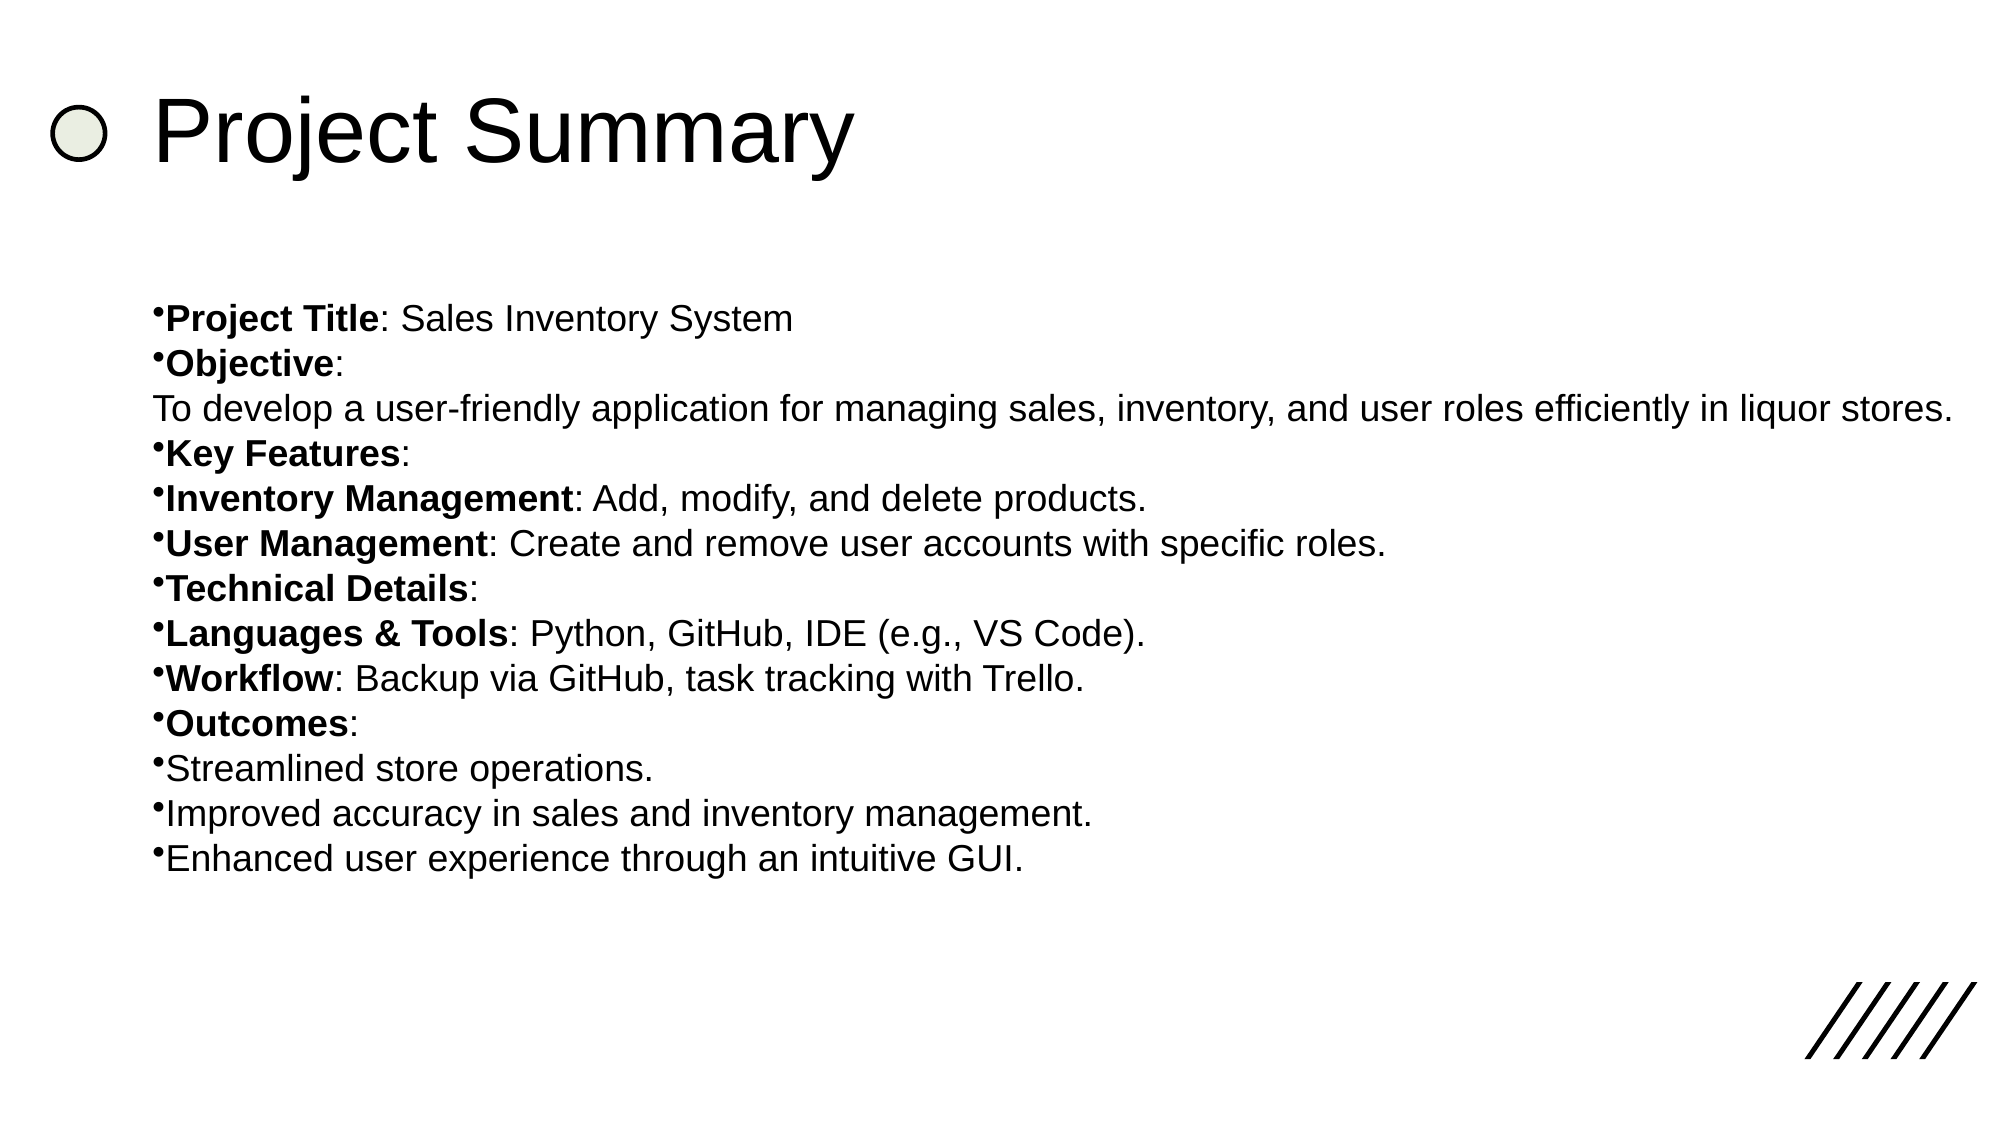

# Project Summary
Project Title: Sales Inventory System
Objective:
To develop a user-friendly application for managing sales, inventory, and user roles efficiently in liquor stores.
Key Features:
Inventory Management: Add, modify, and delete products.
User Management: Create and remove user accounts with specific roles.
Technical Details:
Languages & Tools: Python, GitHub, IDE (e.g., VS Code).
Workflow: Backup via GitHub, task tracking with Trello.
Outcomes:
Streamlined store operations.
Improved accuracy in sales and inventory management.
Enhanced user experience through an intuitive GUI.